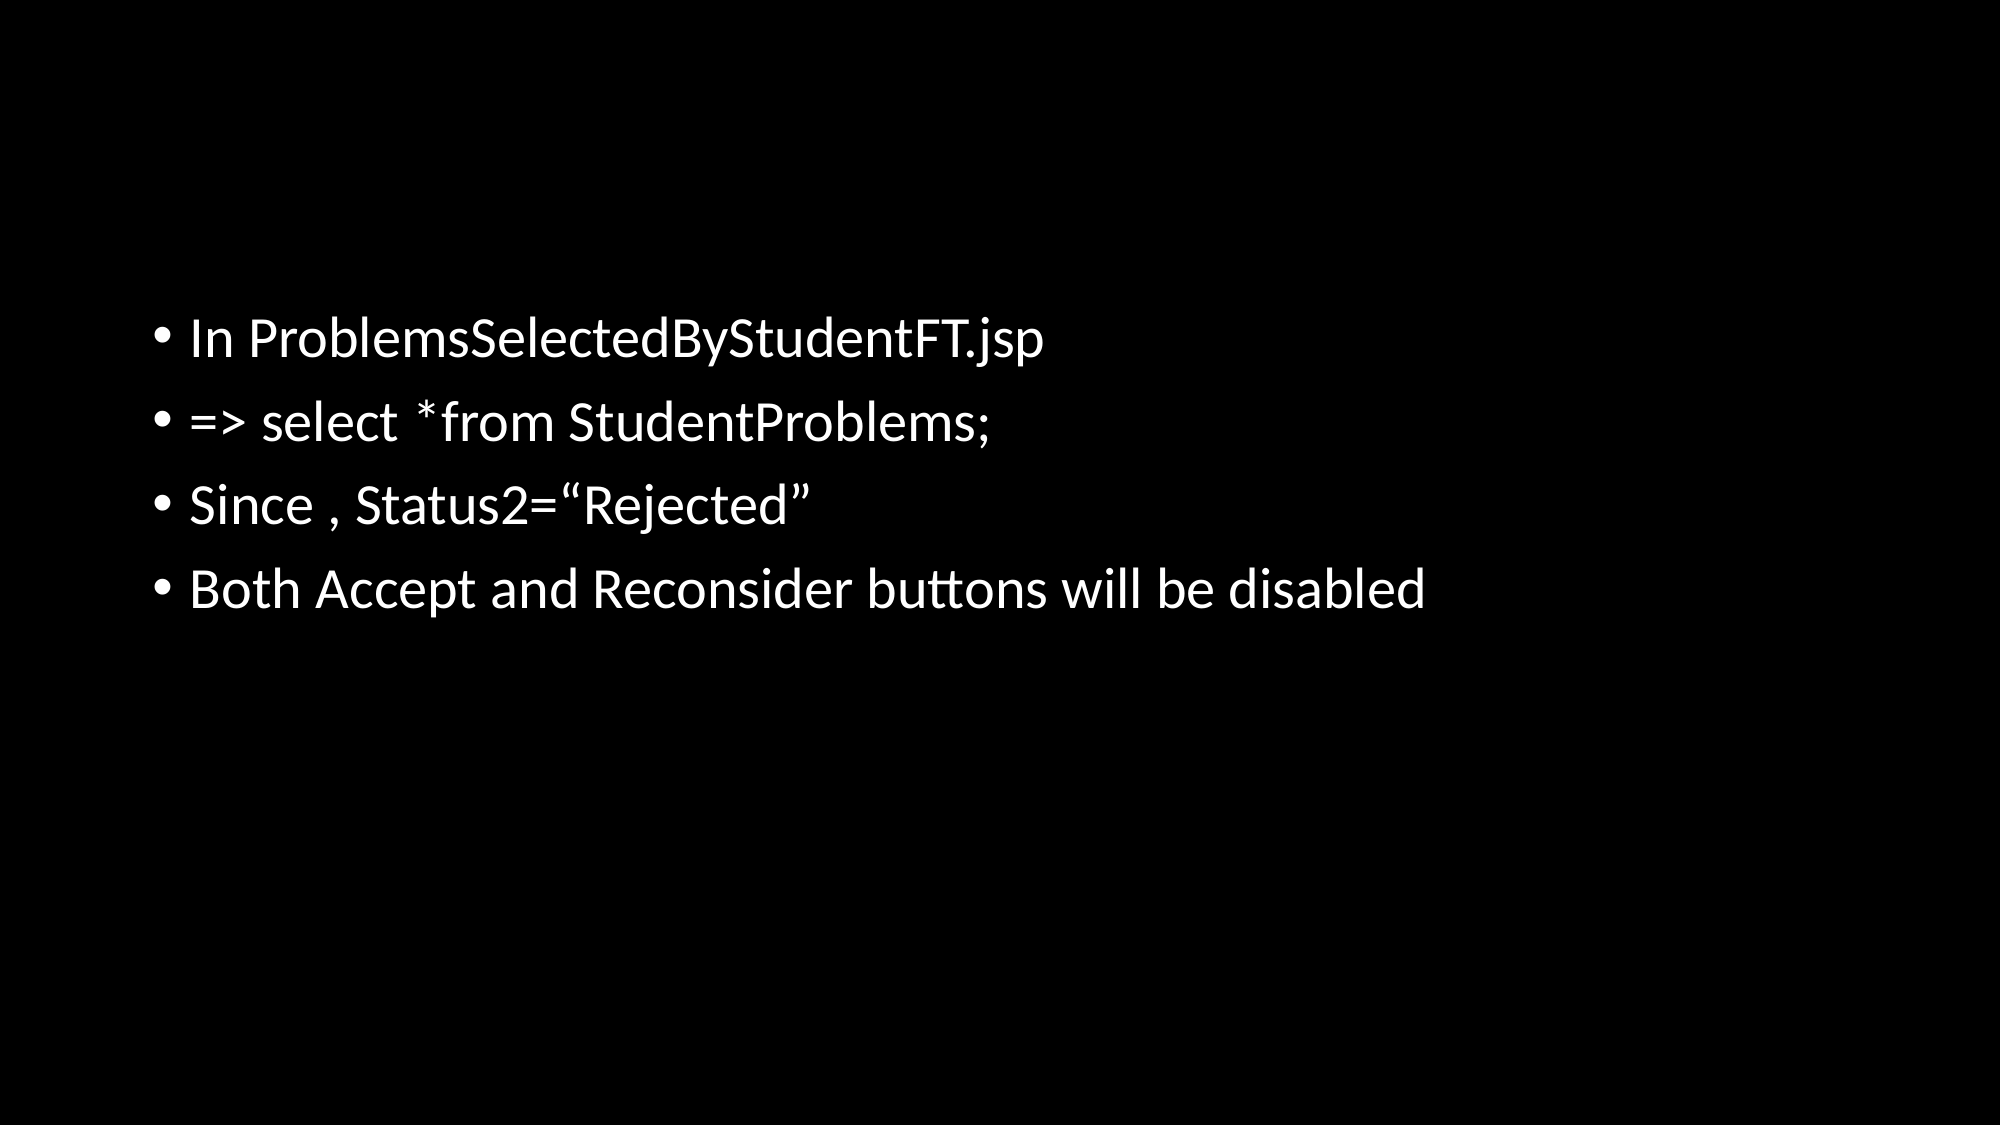

In ProblemsSelectedByStudentFT.jsp
=> select *from StudentProblems;
Since , Status2=“Rejected”
Both Accept and Reconsider buttons will be disabled